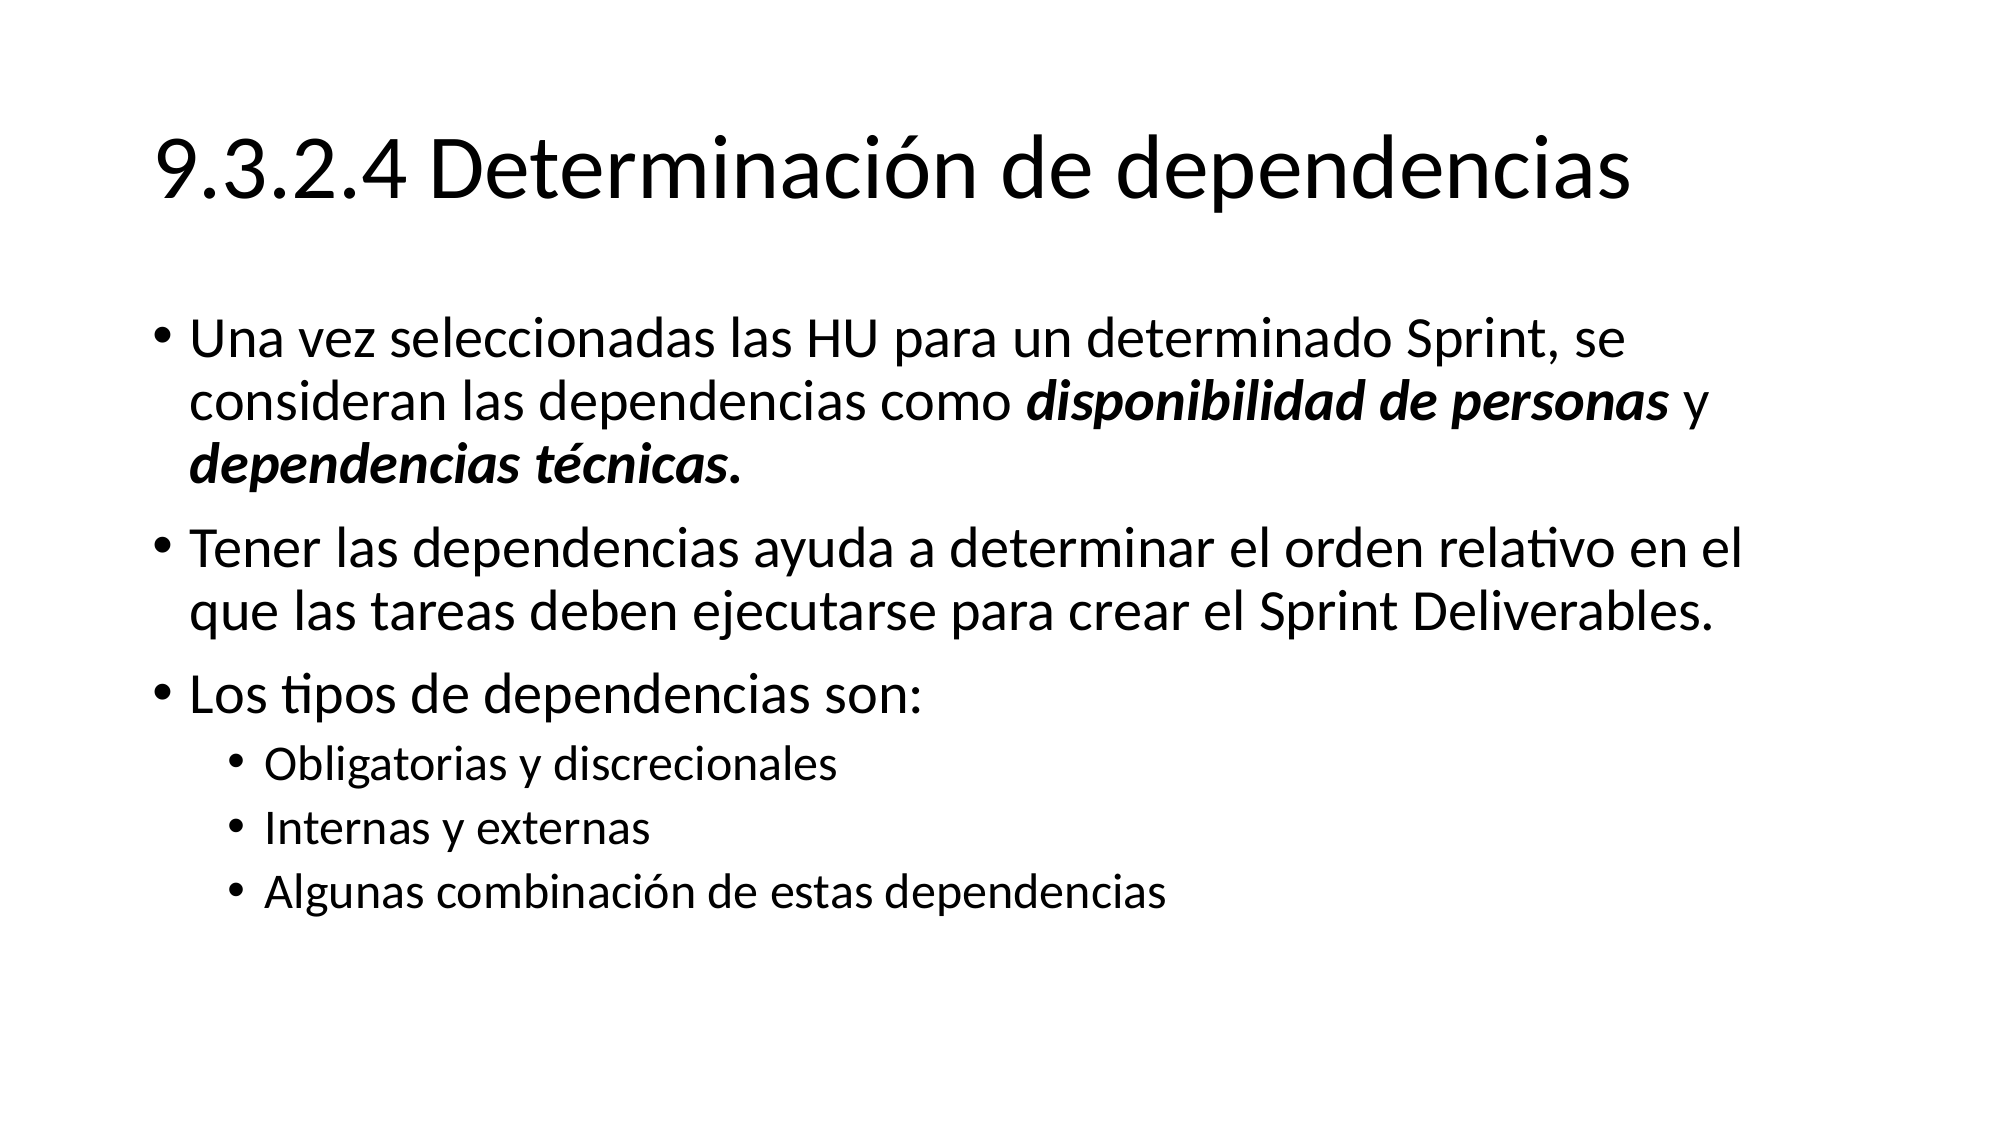

# 9.3.2.4 Determinación de dependencias
Una vez seleccionadas las HU para un determinado Sprint, se consideran las dependencias como disponibilidad de personas y dependencias técnicas.
Tener las dependencias ayuda a determinar el orden relativo en el que las tareas deben ejecutarse para crear el Sprint Deliverables.
Los tipos de dependencias son:
Obligatorias y discrecionales
Internas y externas
Algunas combinación de estas dependencias